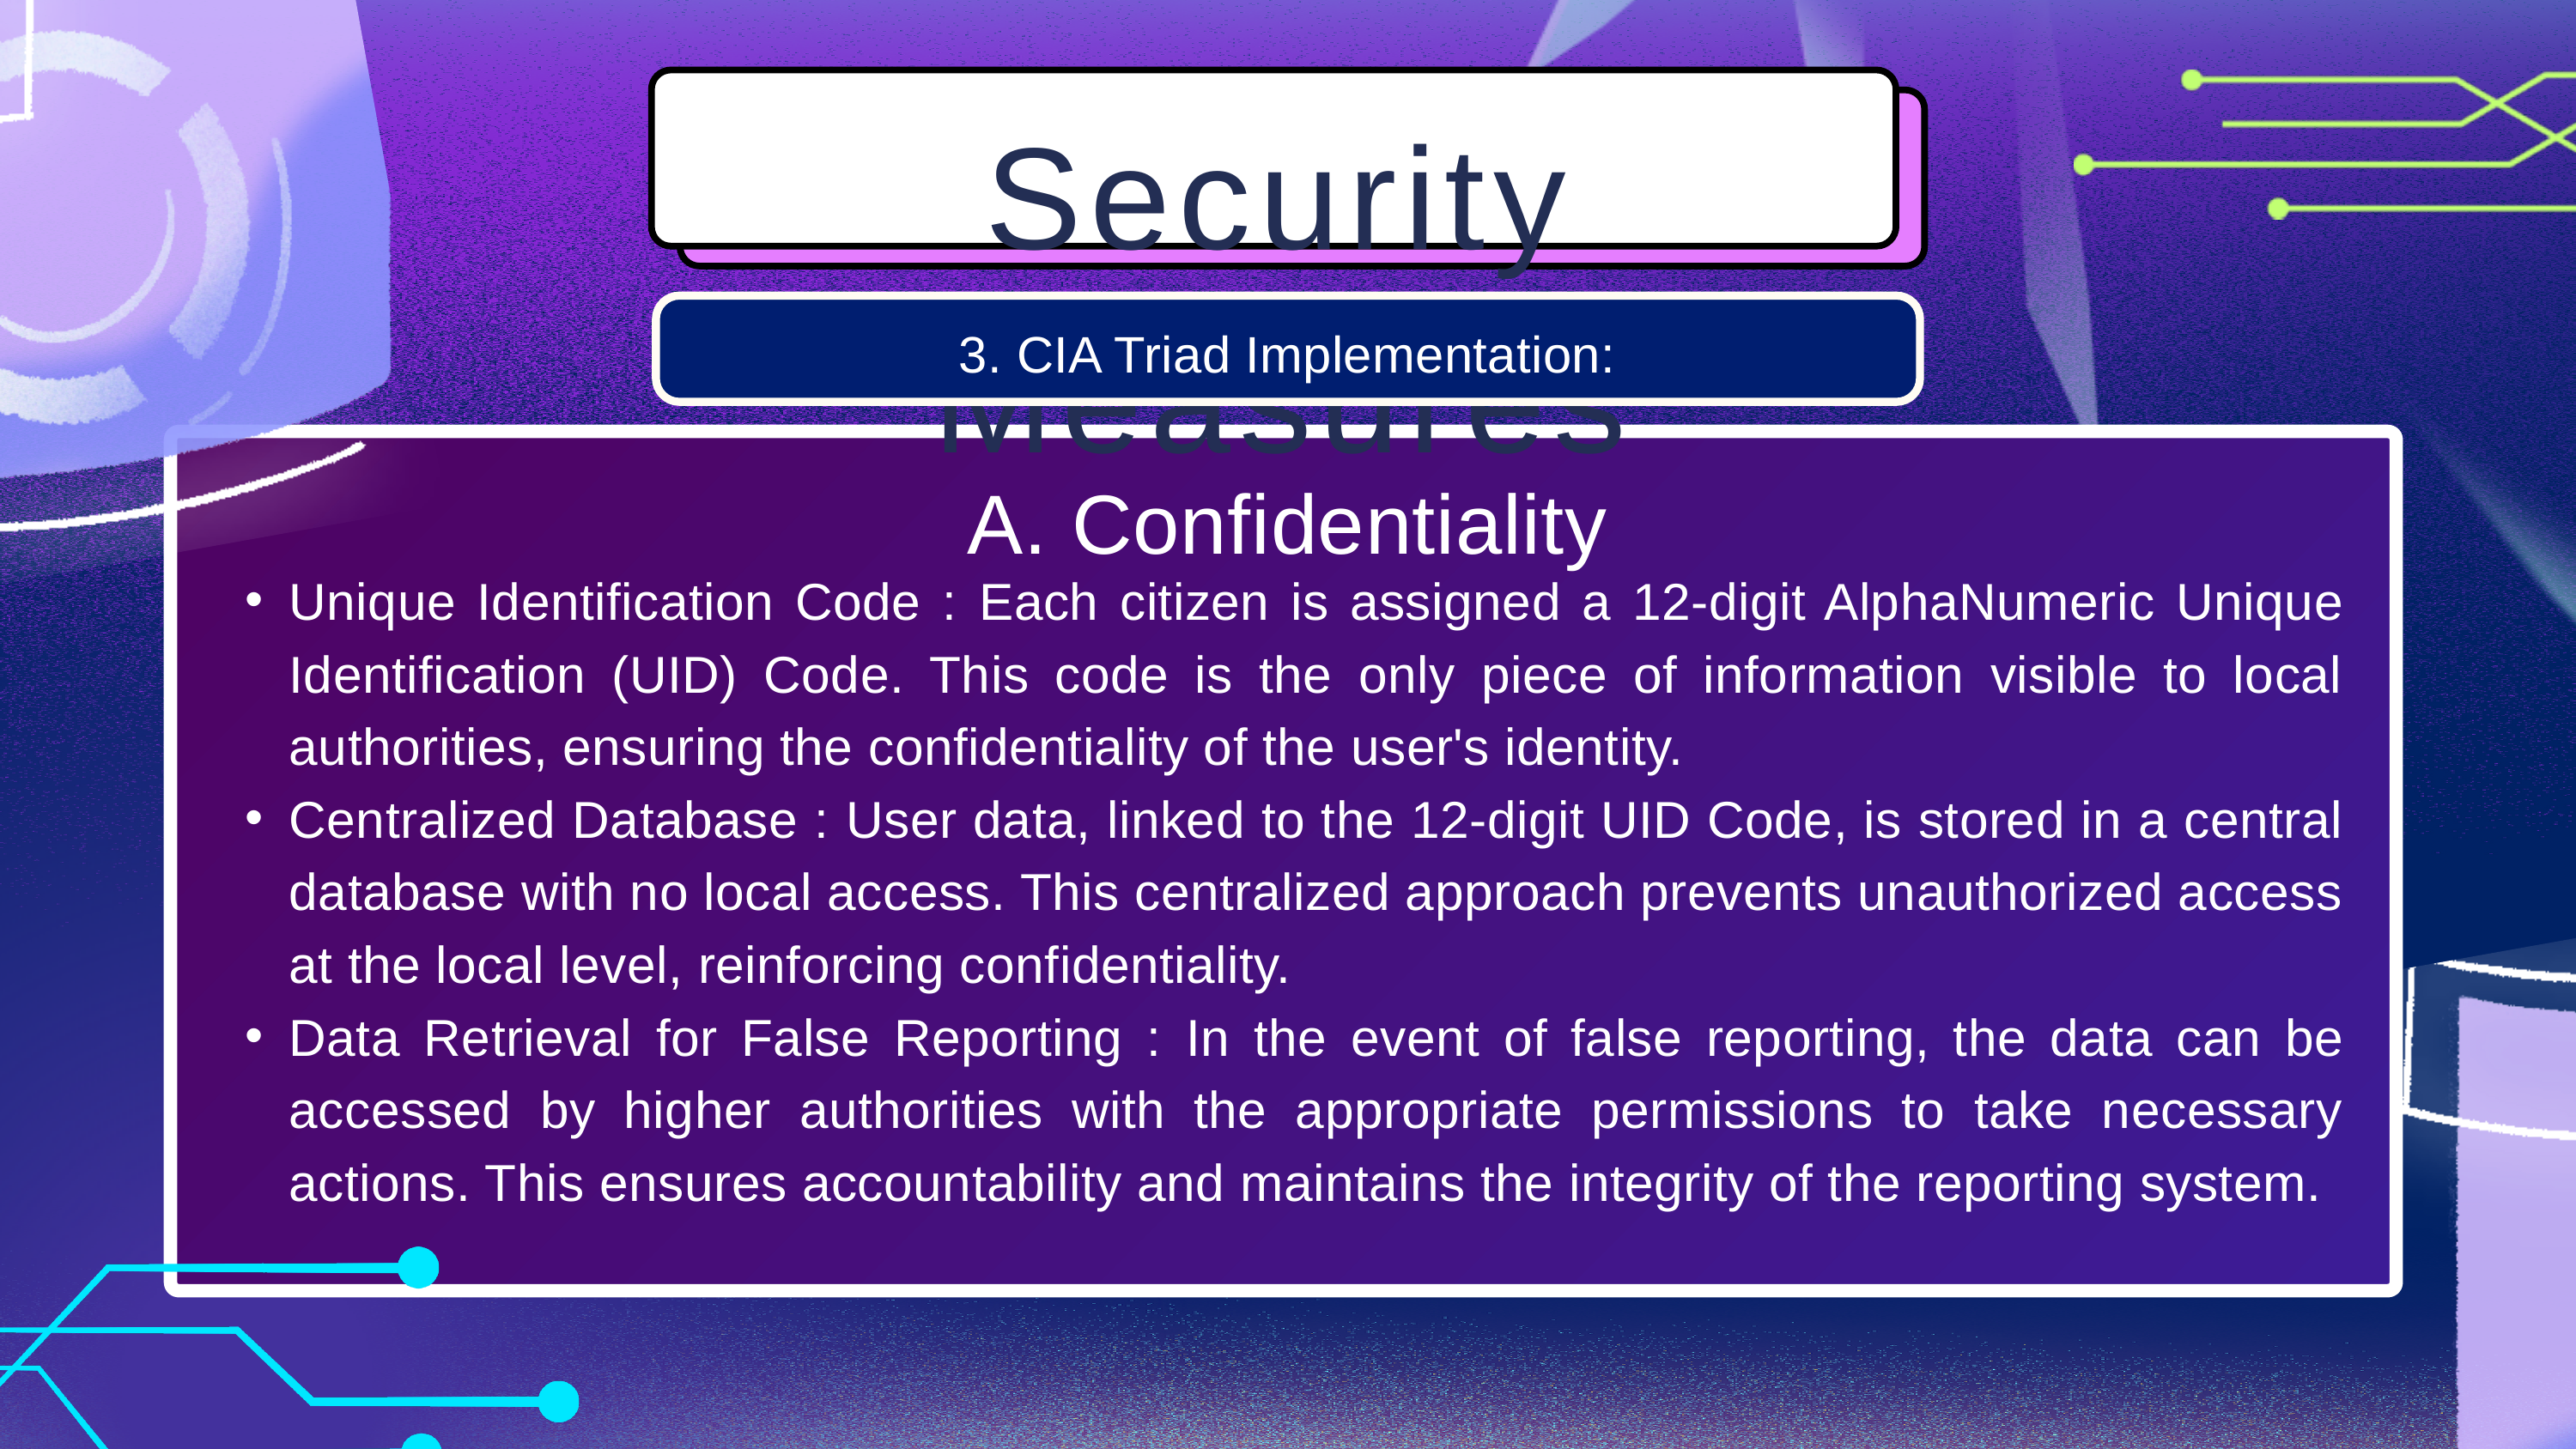

Security Measures

3. CIA Triad Implementation:

A. Confidentiality
Unique Identification Code : Each citizen is assigned a 12-digit AlphaNumeric Unique Identification (UID) Code. This code is the only piece of information visible to local authorities, ensuring the confidentiality of the user's identity.
Centralized Database : User data, linked to the 12-digit UID Code, is stored in a central database with no local access. This centralized approach prevents unauthorized access at the local level, reinforcing confidentiality.
Data Retrieval for False Reporting : In the event of false reporting, the data can be accessed by higher authorities with the appropriate permissions to take necessary actions. This ensures accountability and maintains the integrity of the reporting system.